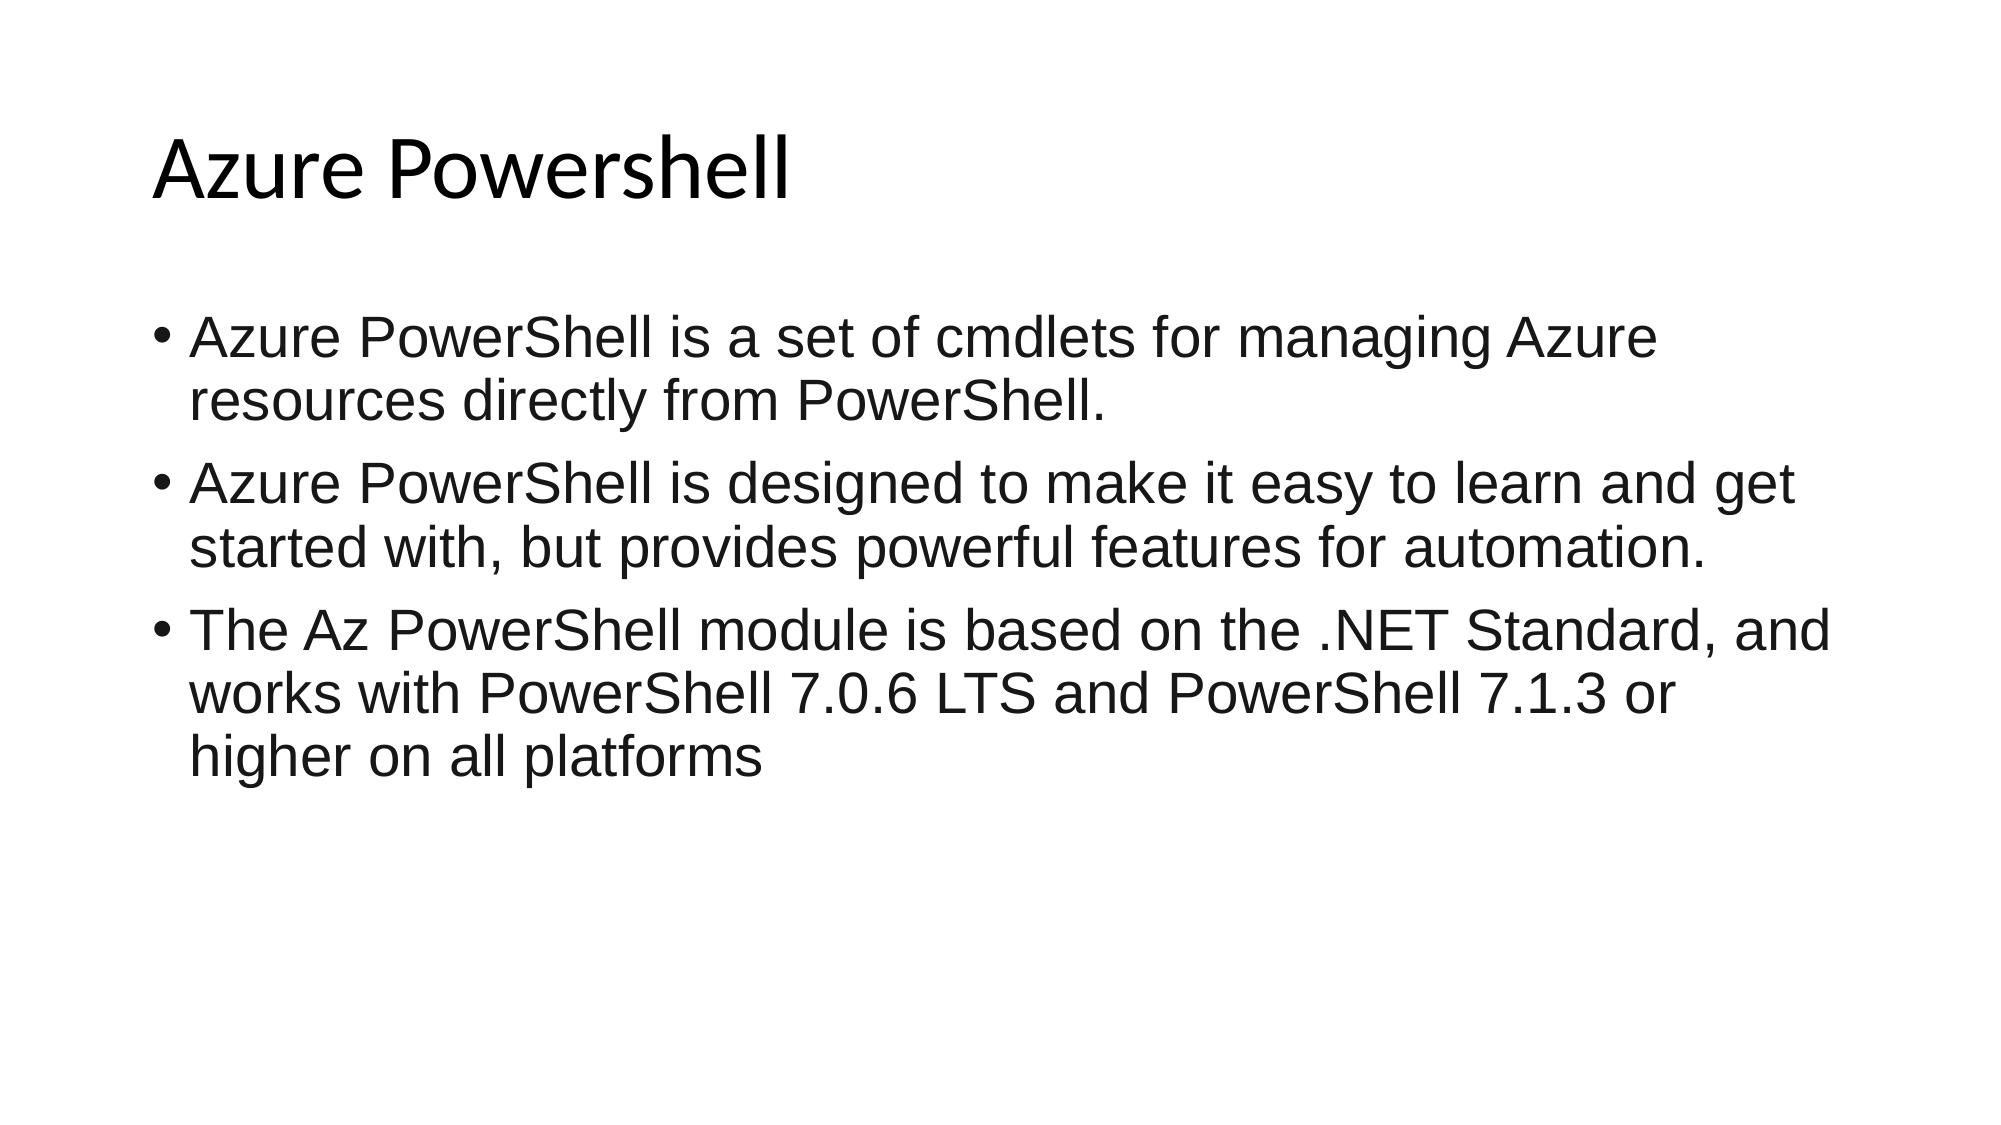

# Azure Powershell
Azure PowerShell is a set of cmdlets for managing Azure resources directly from PowerShell.
Azure PowerShell is designed to make it easy to learn and get started with, but provides powerful features for automation.
The Az PowerShell module is based on the .NET Standard, and works with PowerShell 7.0.6 LTS and PowerShell 7.1.3 or higher on all platforms